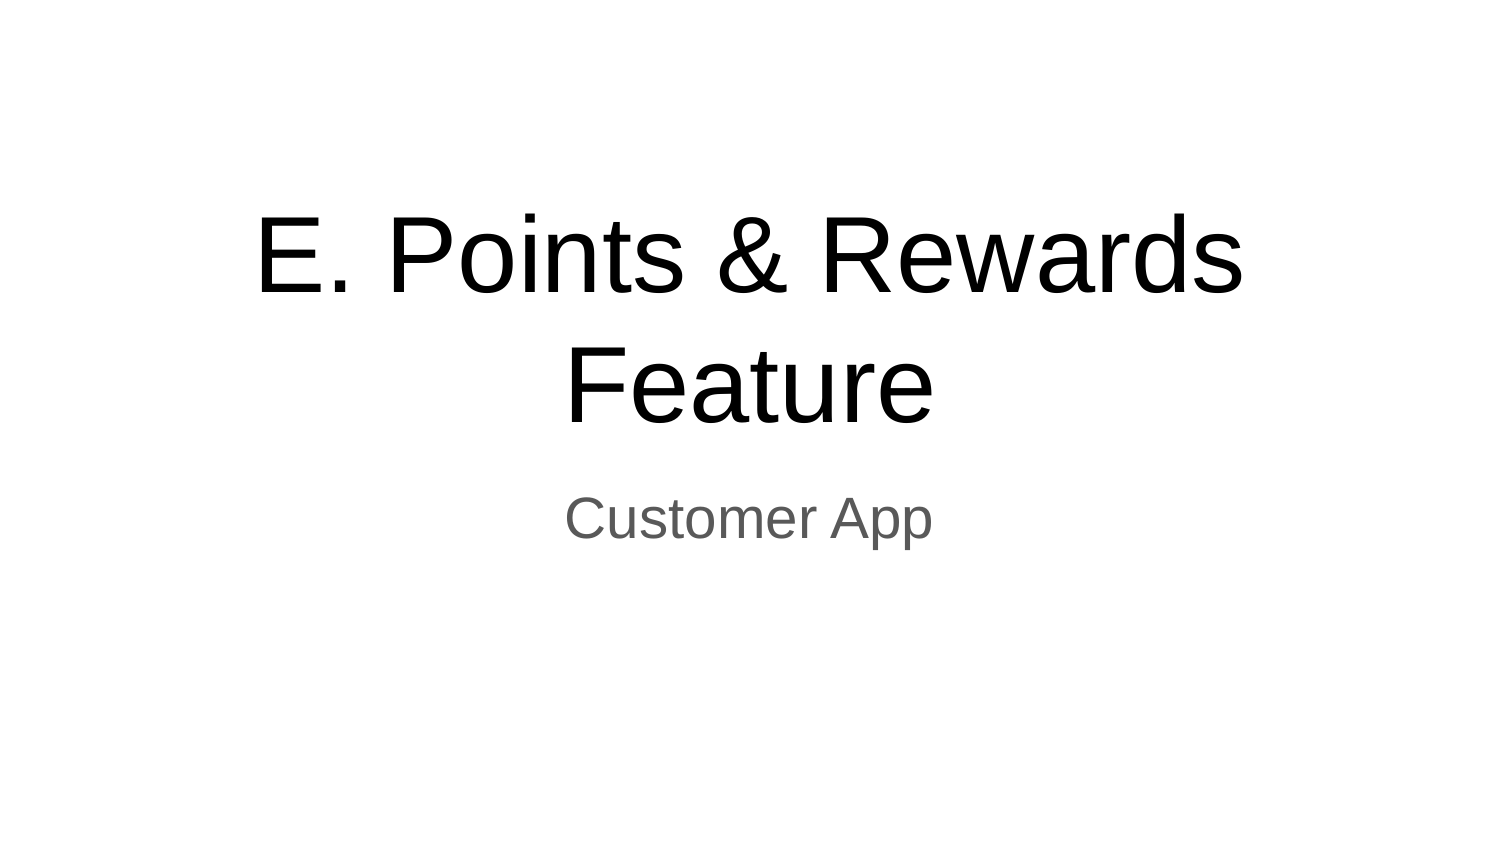

# E. Points & Rewards Feature
Customer App